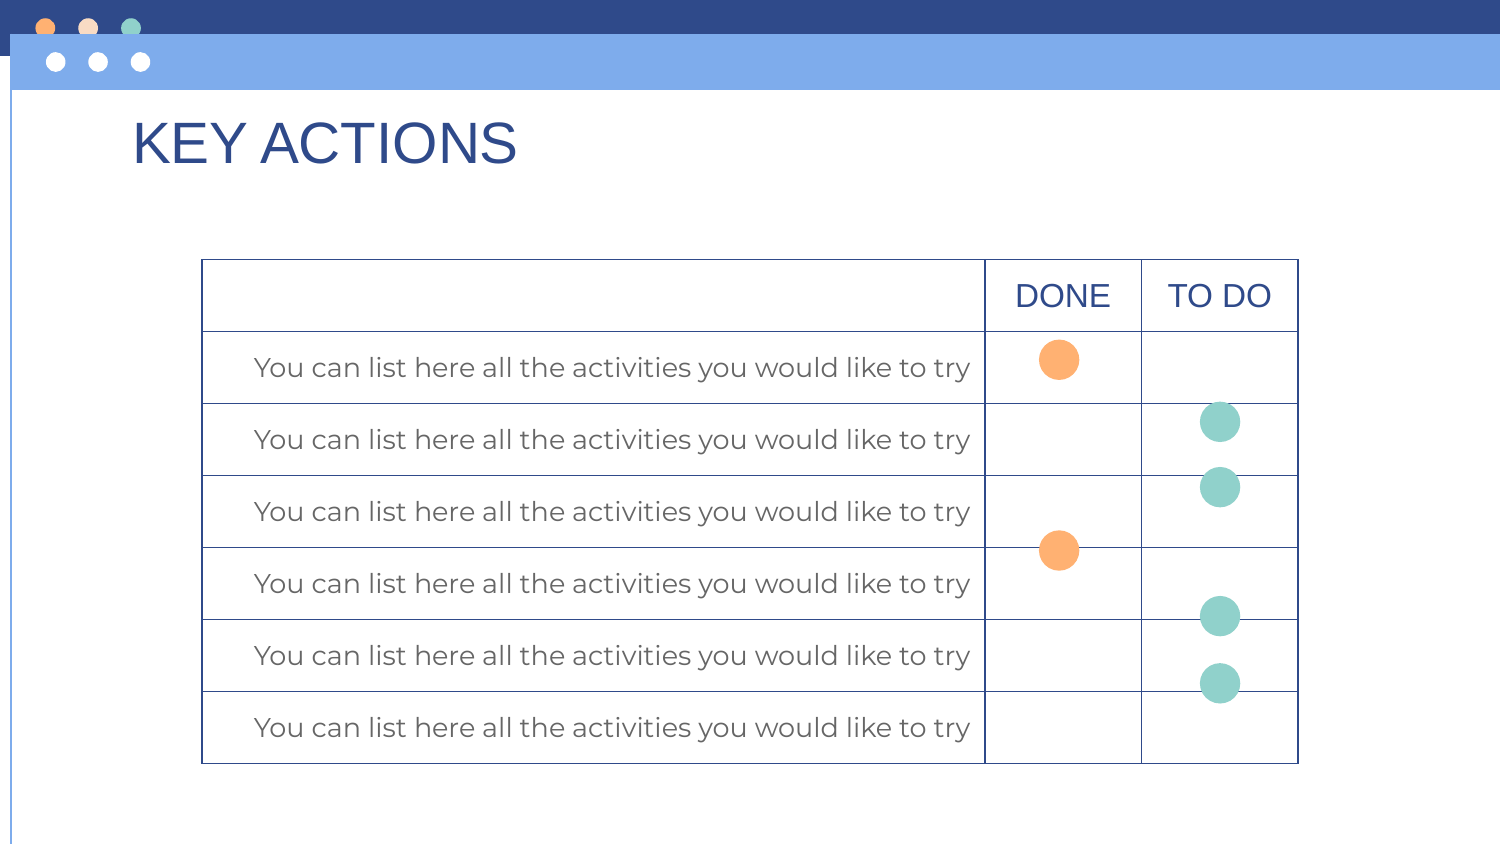

# KEY ACTIONS
|  |  |  |  |  | DONE | TO DO |
| --- | --- | --- | --- | --- | --- | --- |
| You can list here all the activities you would like to try |  |  |  |  |  |  |
| You can list here all the activities you would like to try |  |  |  |  |  |  |
| You can list here all the activities you would like to try |  |  |  |  |  |  |
| You can list here all the activities you would like to try |  |  |  |  |  |  |
| You can list here all the activities you would like to try |  |  |  |  |  |  |
| You can list here all the activities you would like to try |  |  |  |  |  |  |